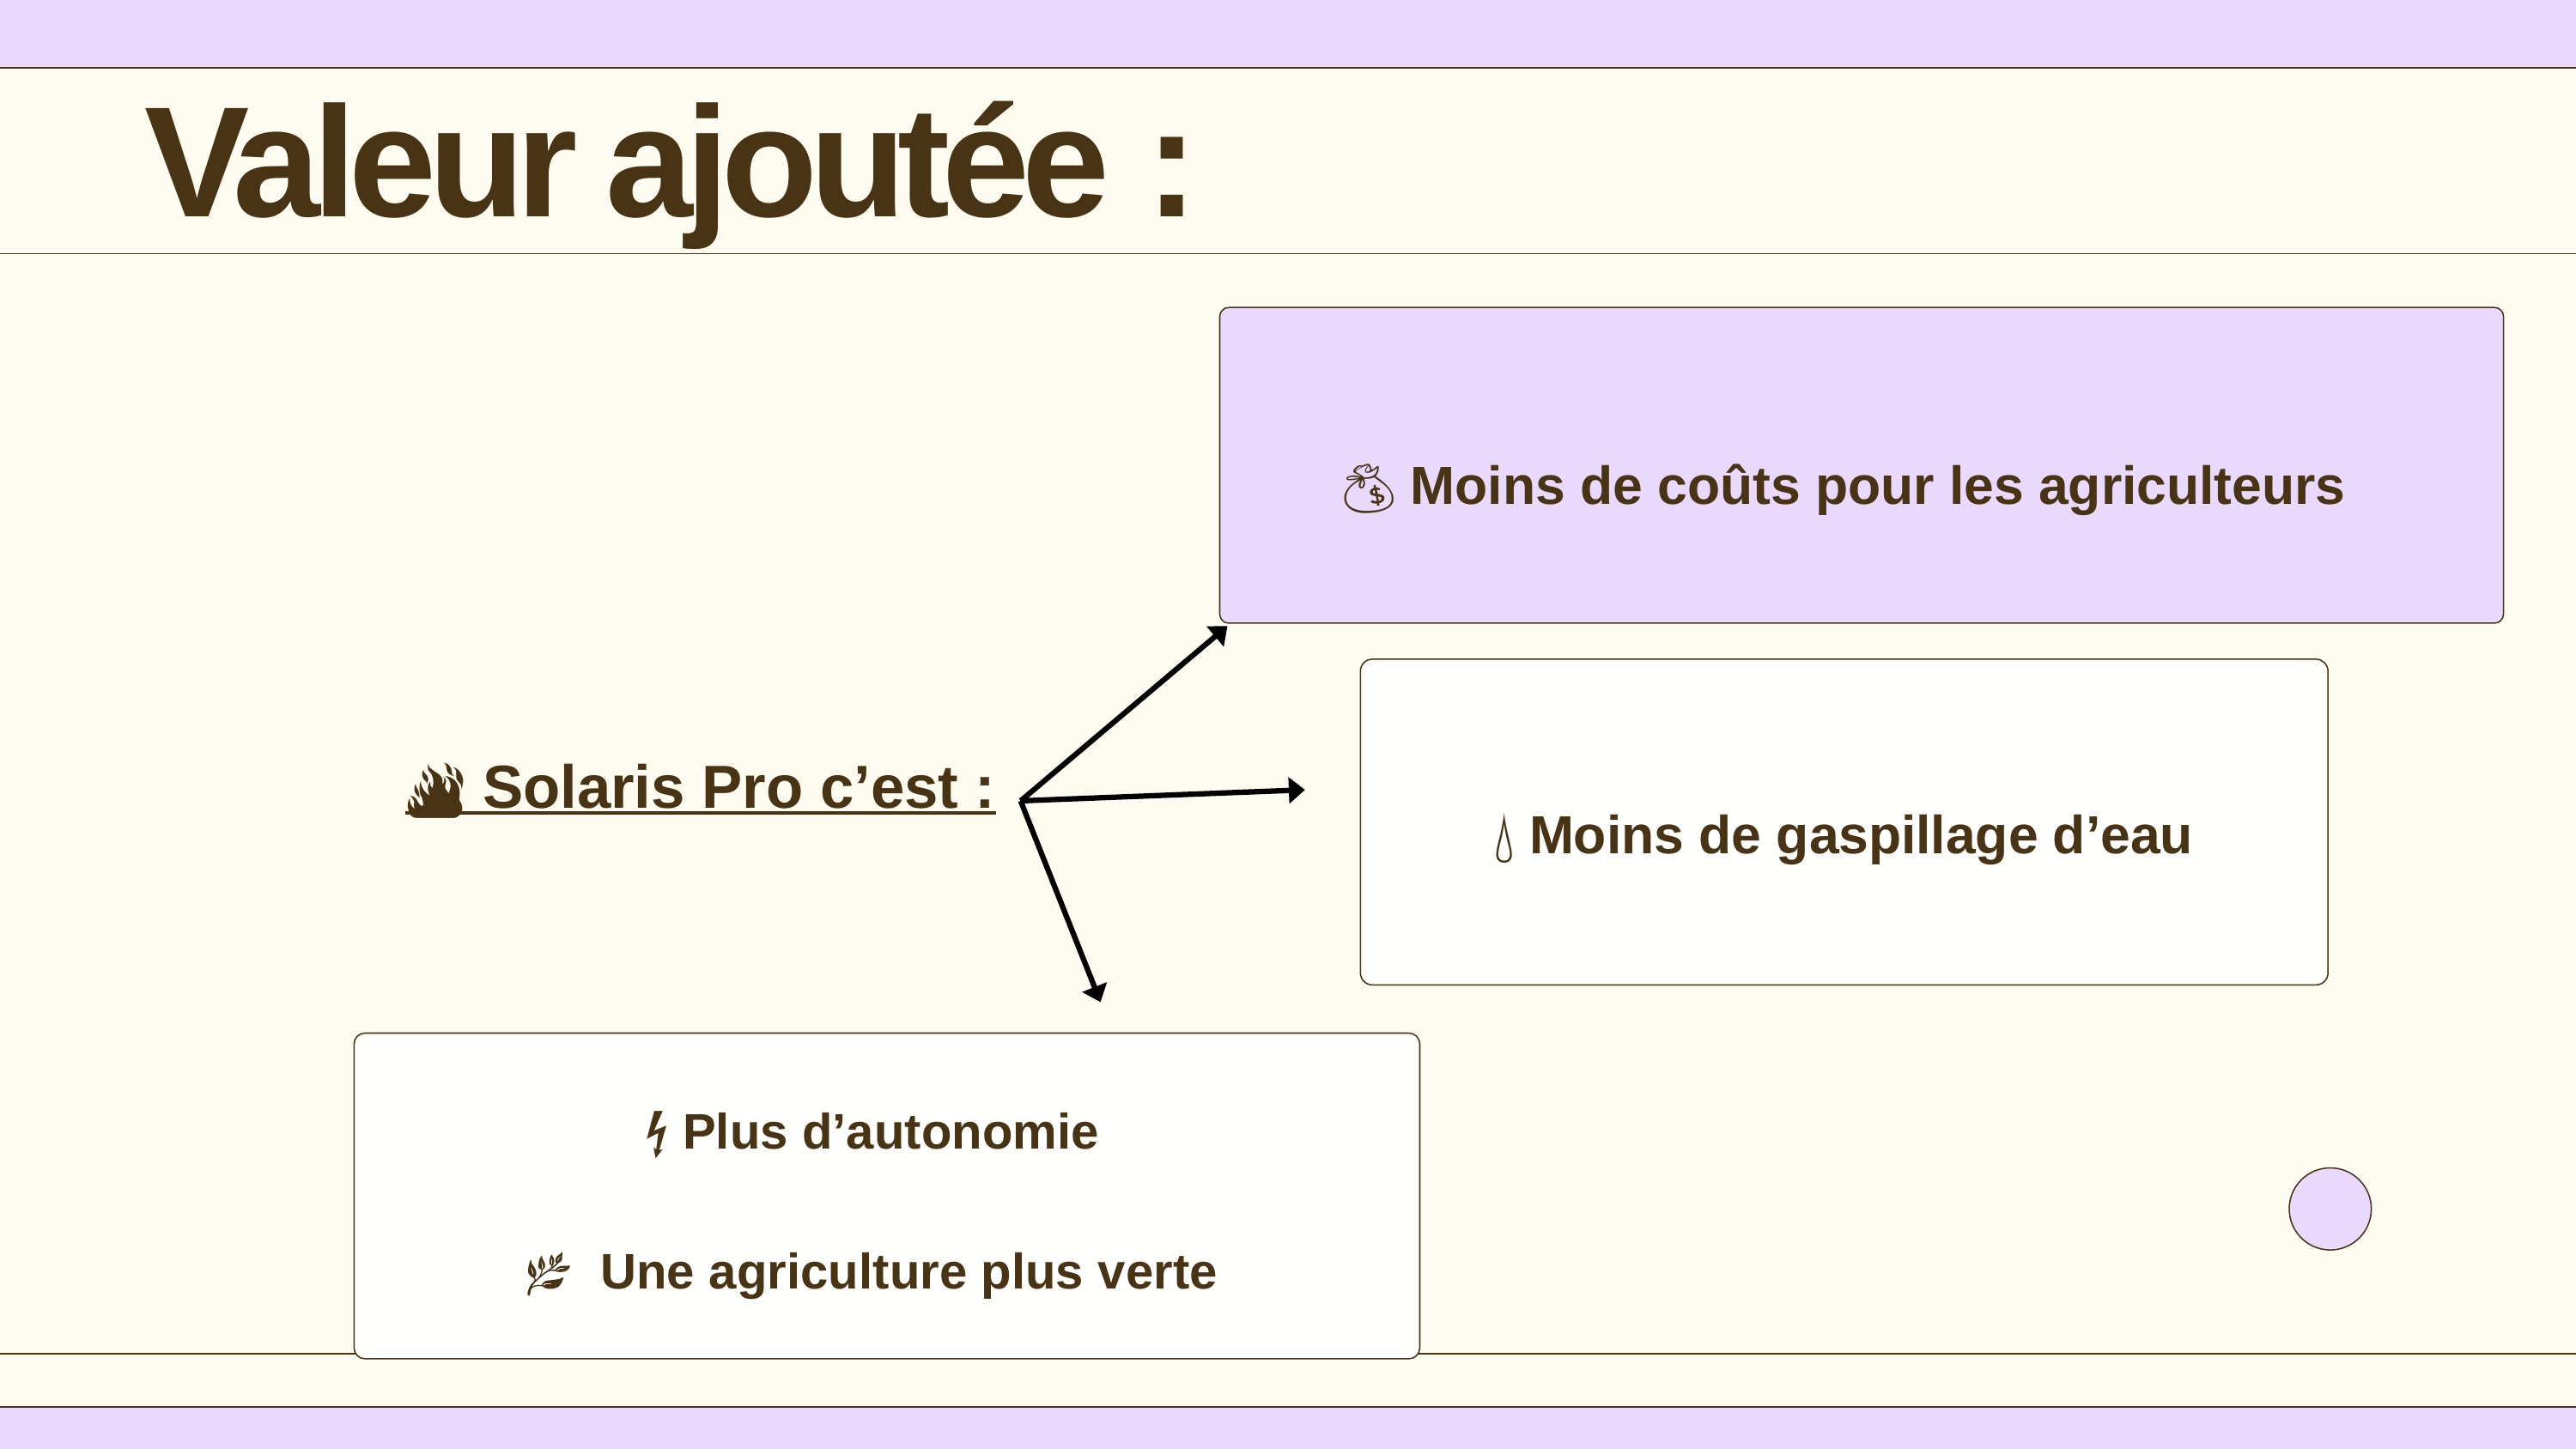

Valeur ajoutée :

💰 Moins de coûts pour les agriculteurs

💧 Moins de gaspillage d’eau

🔥 Solaris Pro c’est :

⚡️ Plus d’autonomie

🌿  Une agriculture plus verte